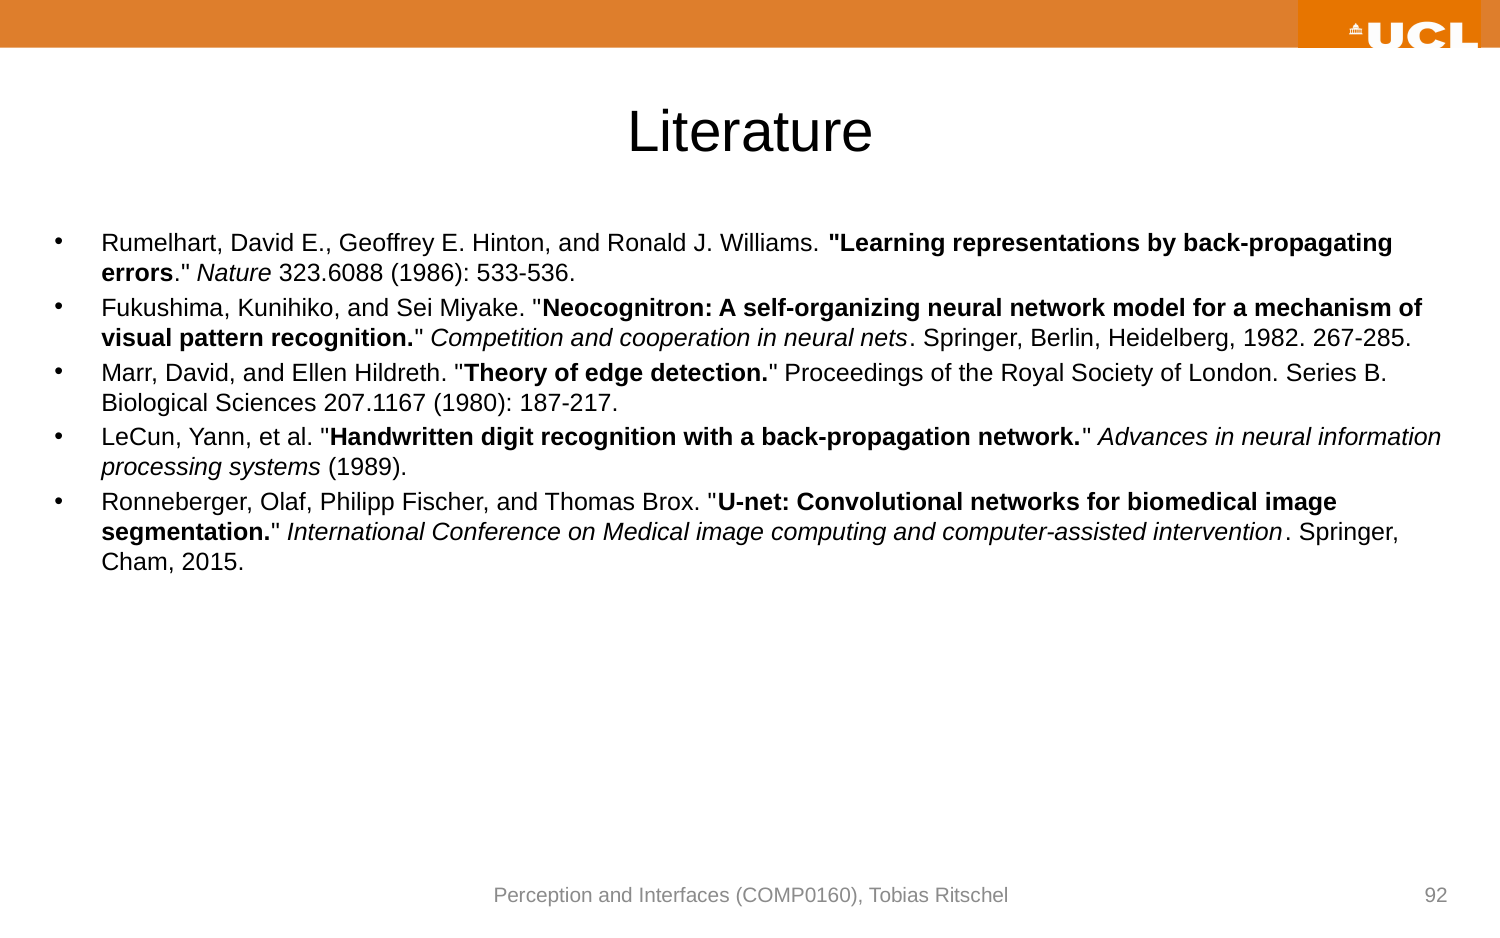

# Literature
Rumelhart, David E., Geoffrey E. Hinton, and Ronald J. Williams. "Learning representations by back-propagating errors." Nature 323.6088 (1986): 533-536.
Fukushima, Kunihiko, and Sei Miyake. "Neocognitron: A self-organizing neural network model for a mechanism of visual pattern recognition." Competition and cooperation in neural nets. Springer, Berlin, Heidelberg, 1982. 267-285.
Marr, David, and Ellen Hildreth. "Theory of edge detection." Proceedings of the Royal Society of London. Series B. Biological Sciences 207.1167 (1980): 187-217.
LeCun, Yann, et al. "Handwritten digit recognition with a back-propagation network." Advances in neural information processing systems (1989).
Ronneberger, Olaf, Philipp Fischer, and Thomas Brox. "U-net: Convolutional networks for biomedical image segmentation." International Conference on Medical image computing and computer-assisted intervention. Springer, Cham, 2015.
Perception and Interfaces (COMP0160), Tobias Ritschel
92